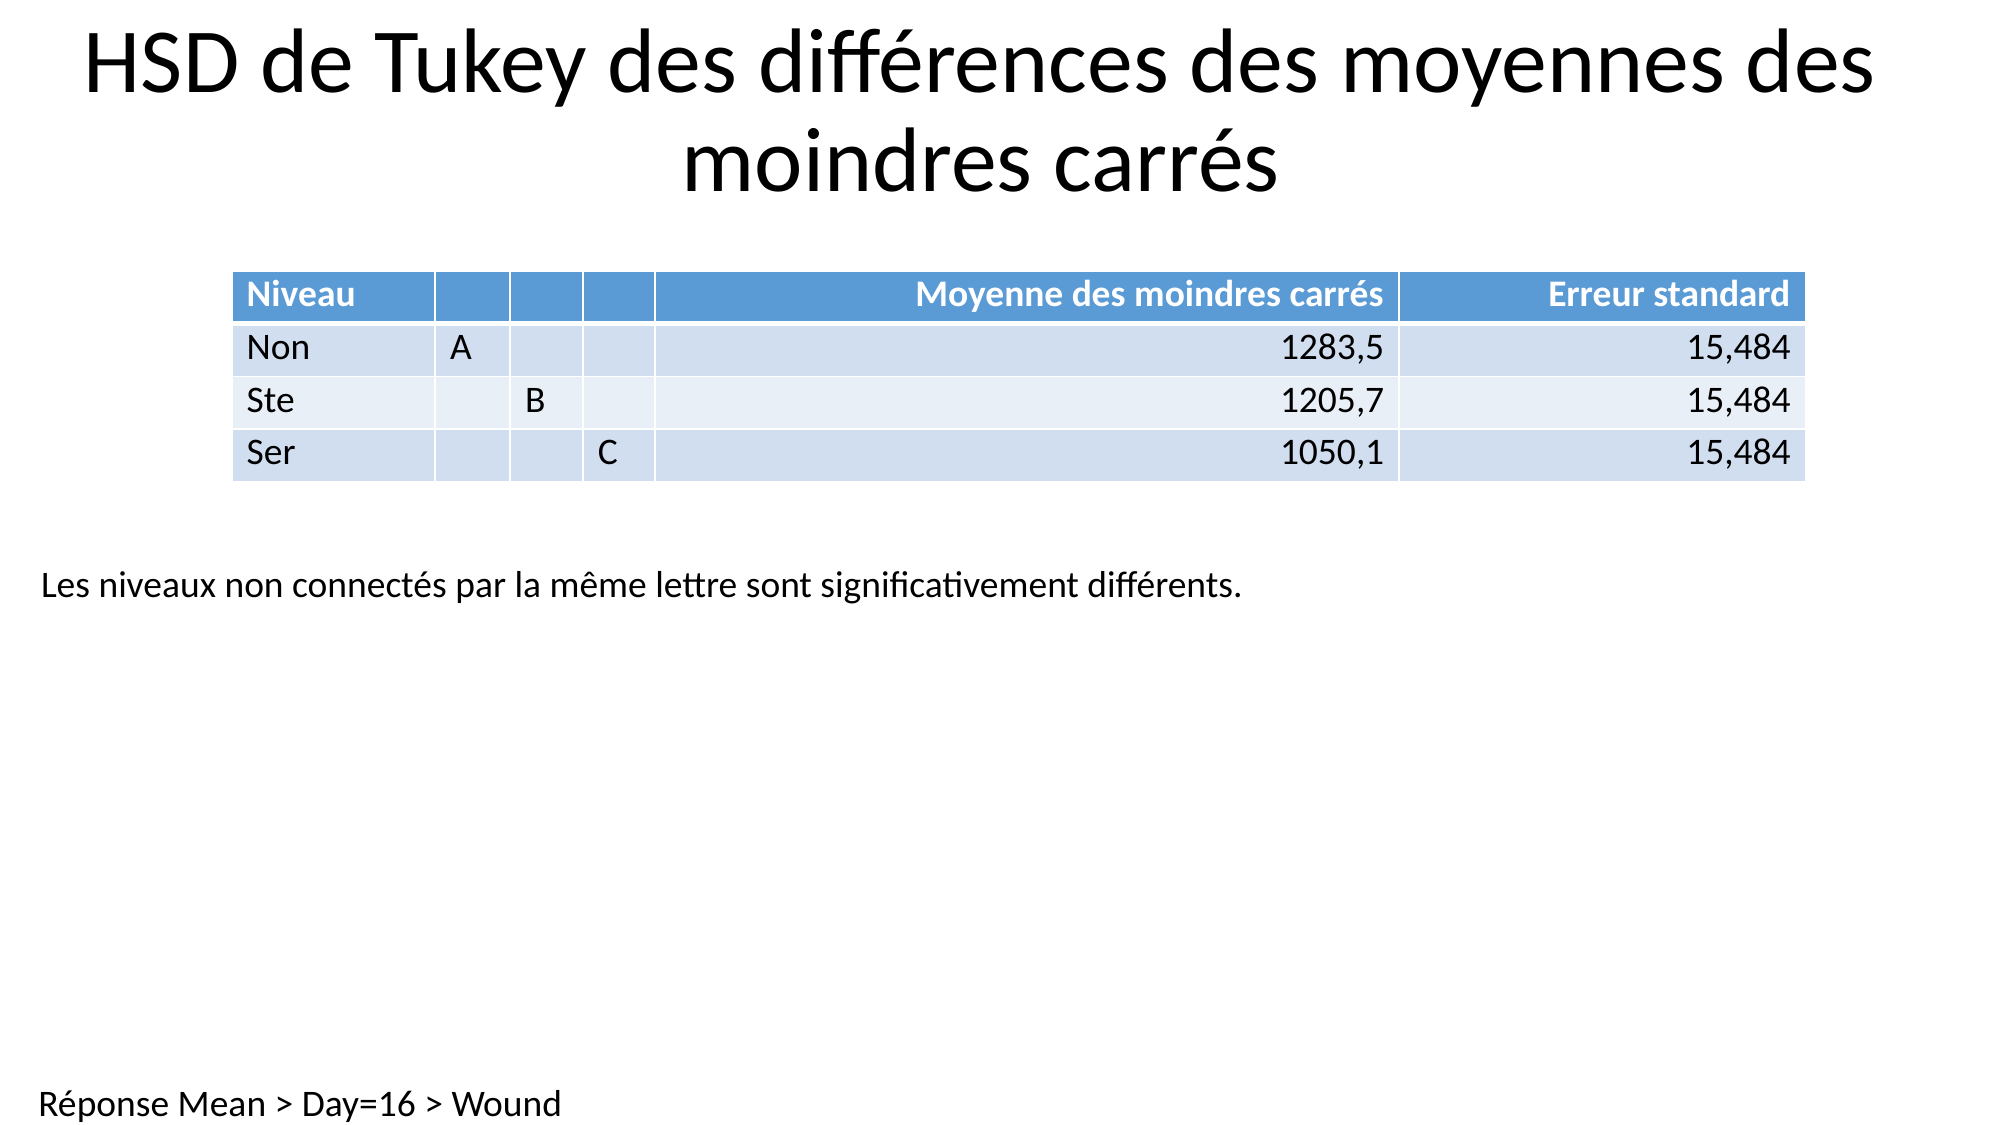

# HSD de Tukey des différences des moyennes des moindres carrés
| Niveau |  |  |  | Moyenne des moindres carrés | Erreur standard |
| --- | --- | --- | --- | --- | --- |
| Non | A |  |  | 1283,5 | 15,484 |
| Ste |  | B |  | 1205,7 | 15,484 |
| Ser |  |  | C | 1050,1 | 15,484 |
Les niveaux non connectés par la même lettre sont significativement différents.
Réponse Mean > Day=16 > Wound